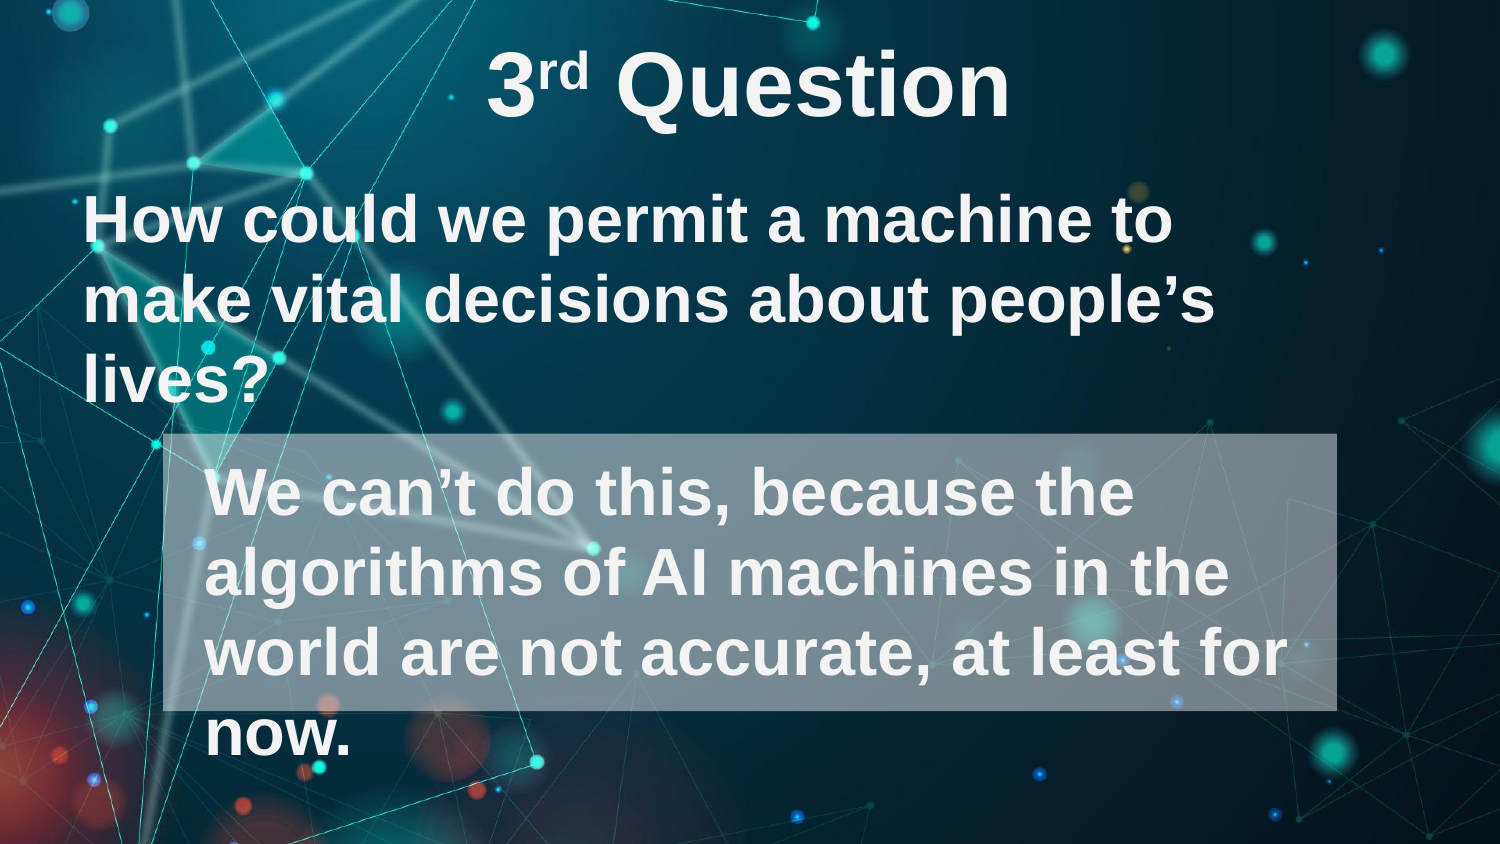

# 3rd Question
How could we permit a machine to make vital decisions about people’s lives?
We can’t do this, because the algorithms of AI machines in the world are not accurate, at least for now.